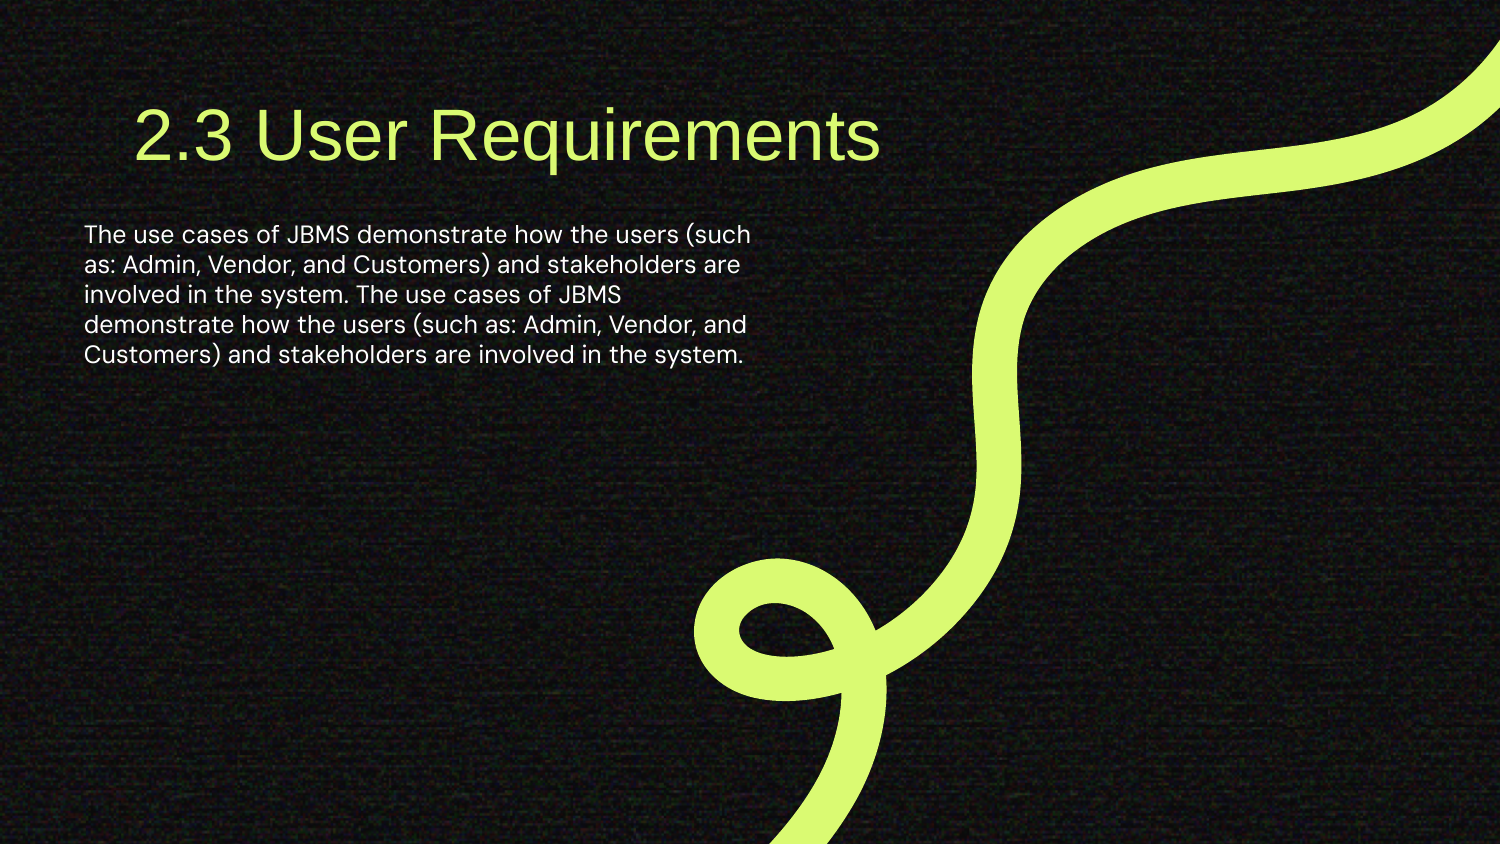

# 2.3 User Requirements

The use cases of JBMS demonstrate how the users (such as: Admin, Vendor, and Customers) and stakeholders are involved in the system. The use cases of JBMS demonstrate how the users (such as: Admin, Vendor, and Customers) and stakeholders are involved in the system.